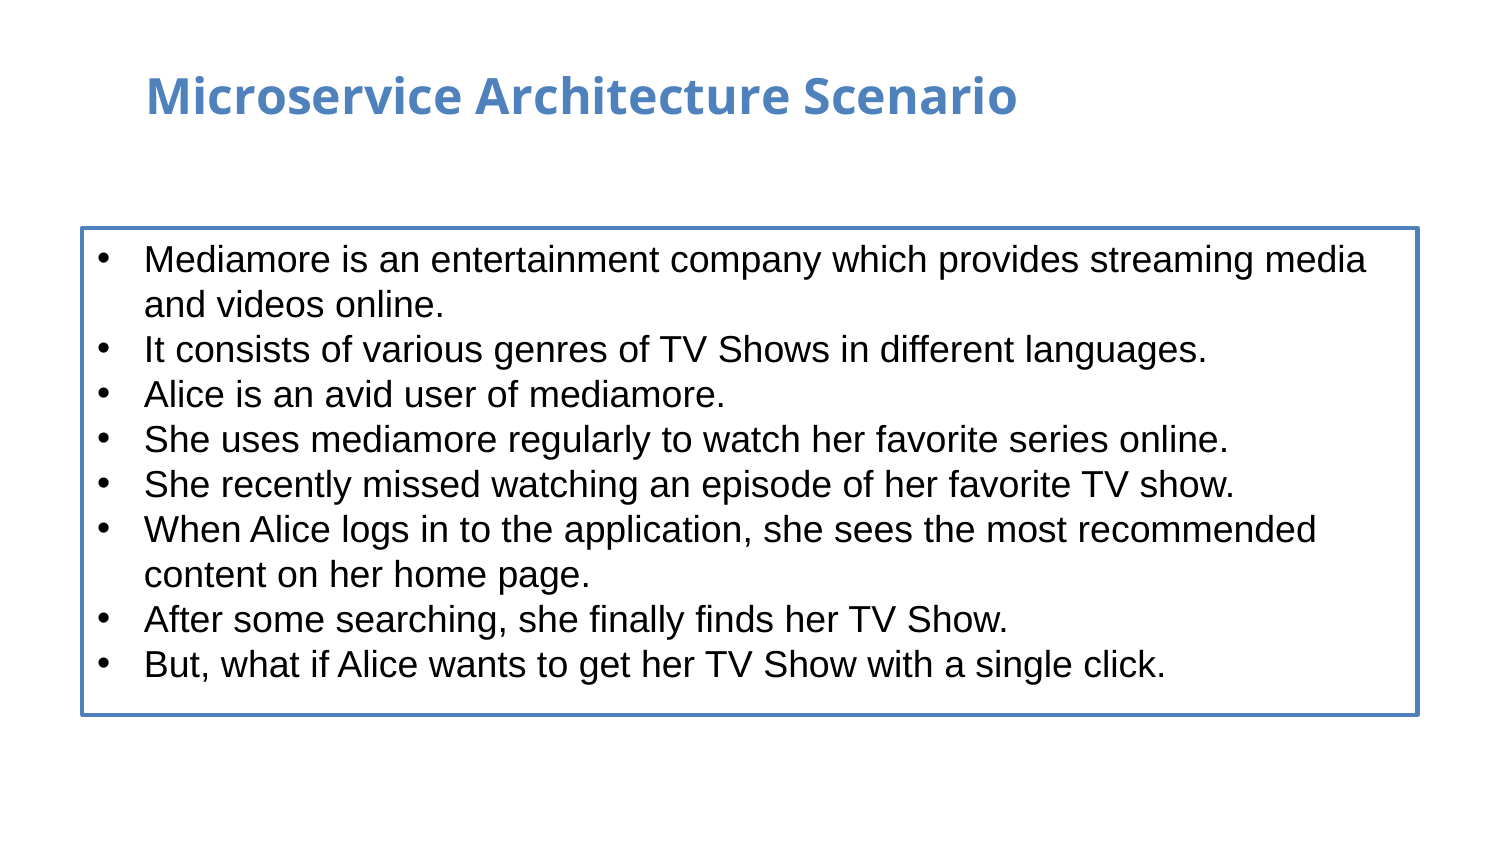

Microservice Architecture Scenario
Mediamore is an entertainment company which provides streaming media and videos online.
It consists of various genres of TV Shows in different languages.
Alice is an avid user of mediamore.
She uses mediamore regularly to watch her favorite series online.
She recently missed watching an episode of her favorite TV show.
When Alice logs in to the application, she sees the most recommended content on her home page.
After some searching, she finally finds her TV Show.
But, what if Alice wants to get her TV Show with a single click.